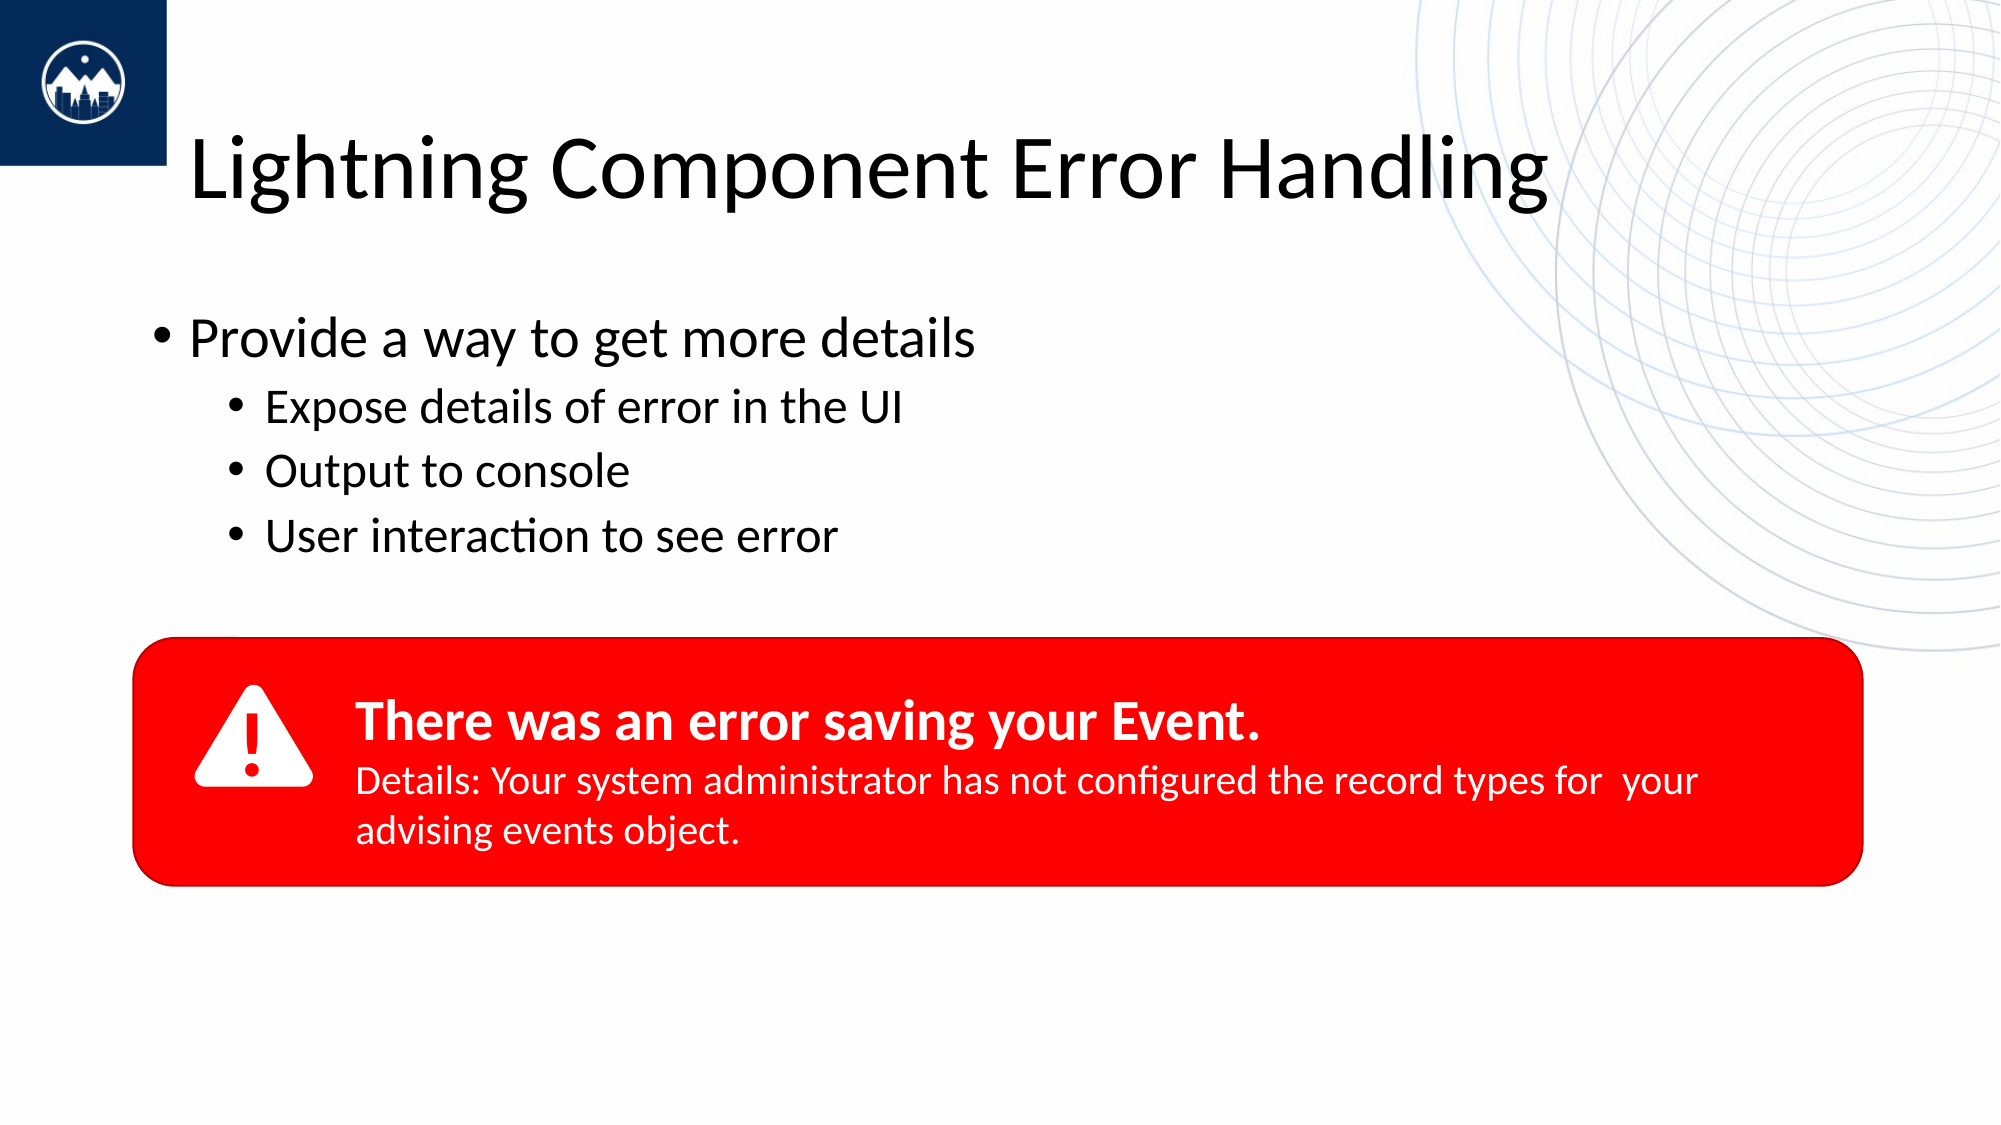

# Lightning Component Error Handling
Provide a way to get more details
Expose details of error in the UI
Output to console
User interaction to see error

There was an error saving your Event.
Details: Your system administrator has not configured the record types for  your
advising events object.
!